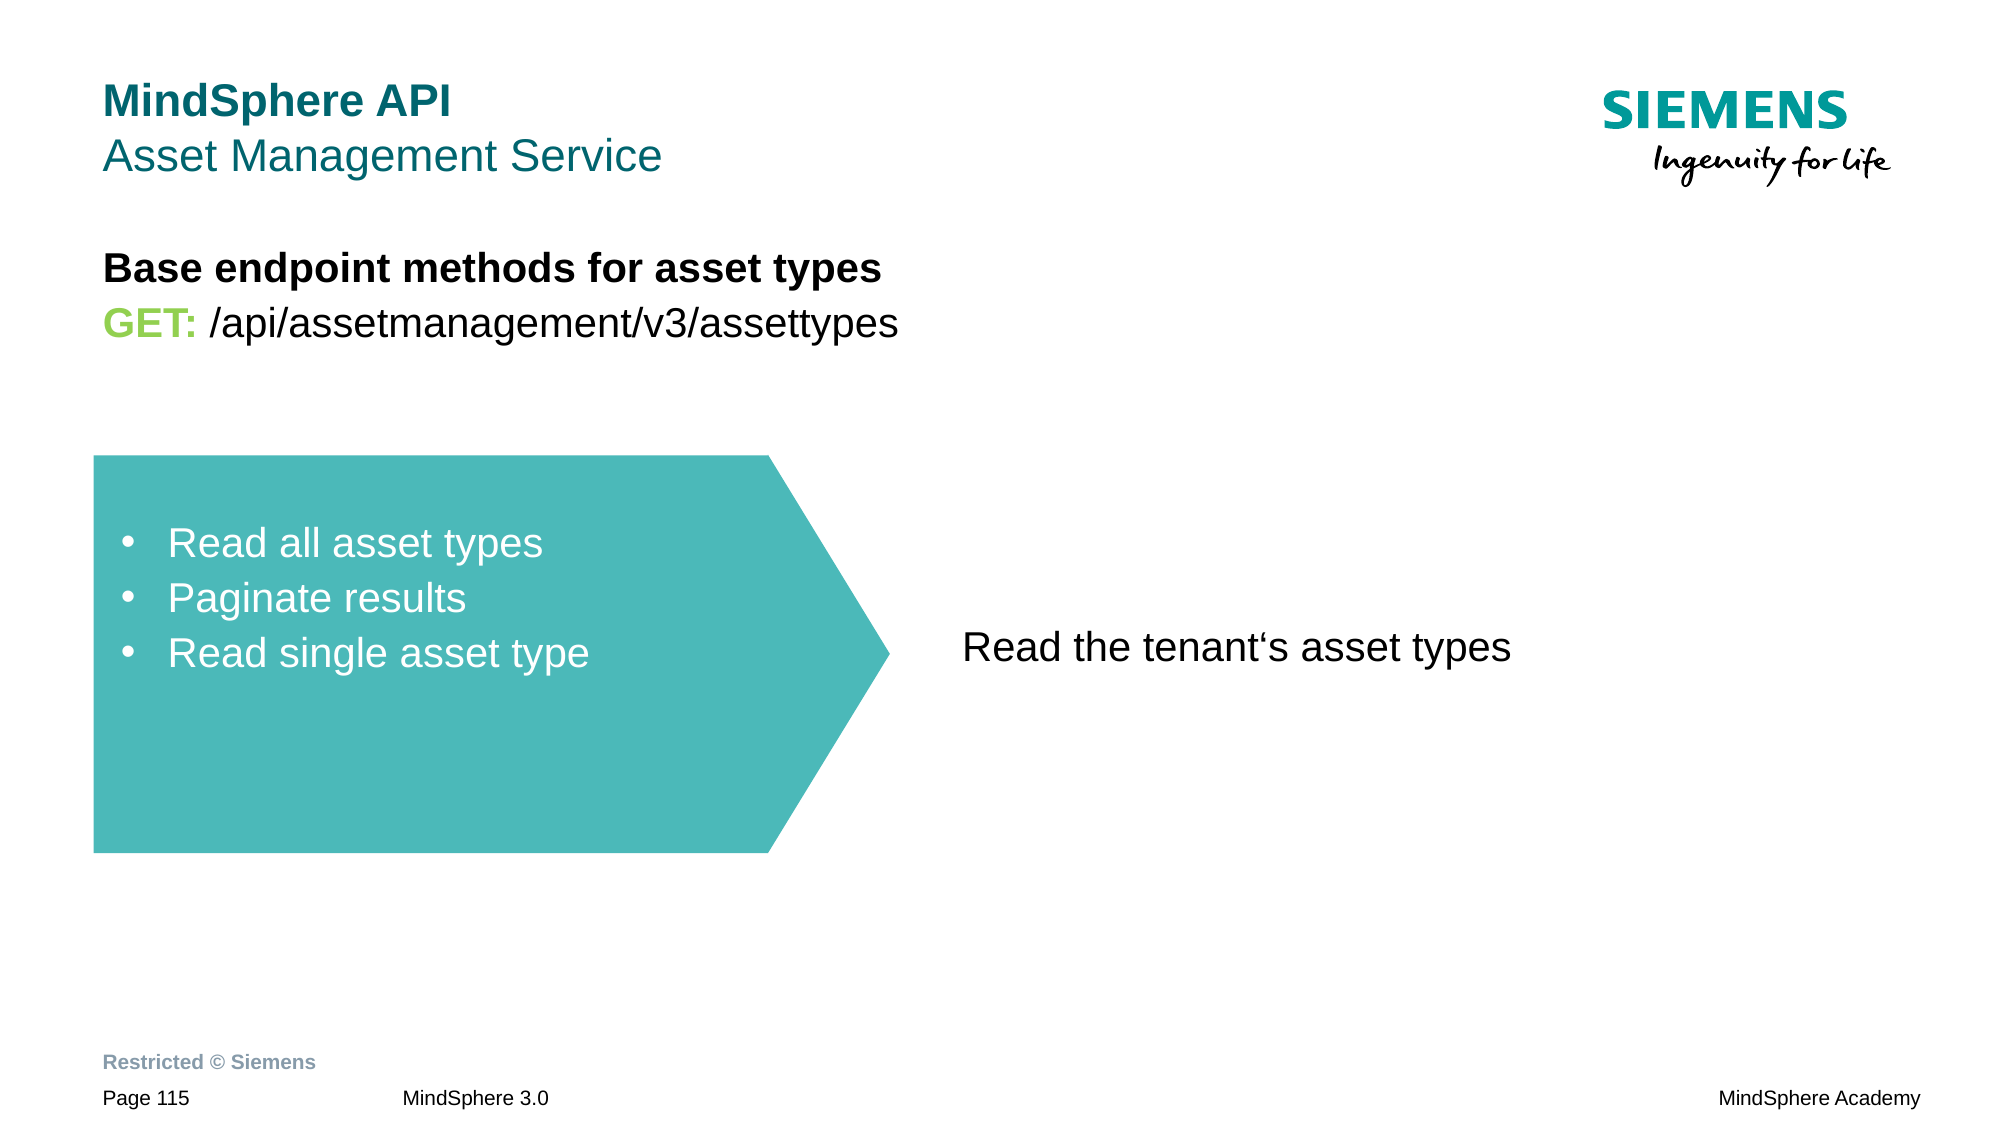

# MindSphere API Asset Management Service
Base endpoint methods for asset types
GET: /api/assetmanagement/v3/assettypes
Purpose:

Read all asset types
Paginate results
Read single asset type

Read the tenant‘s asset types